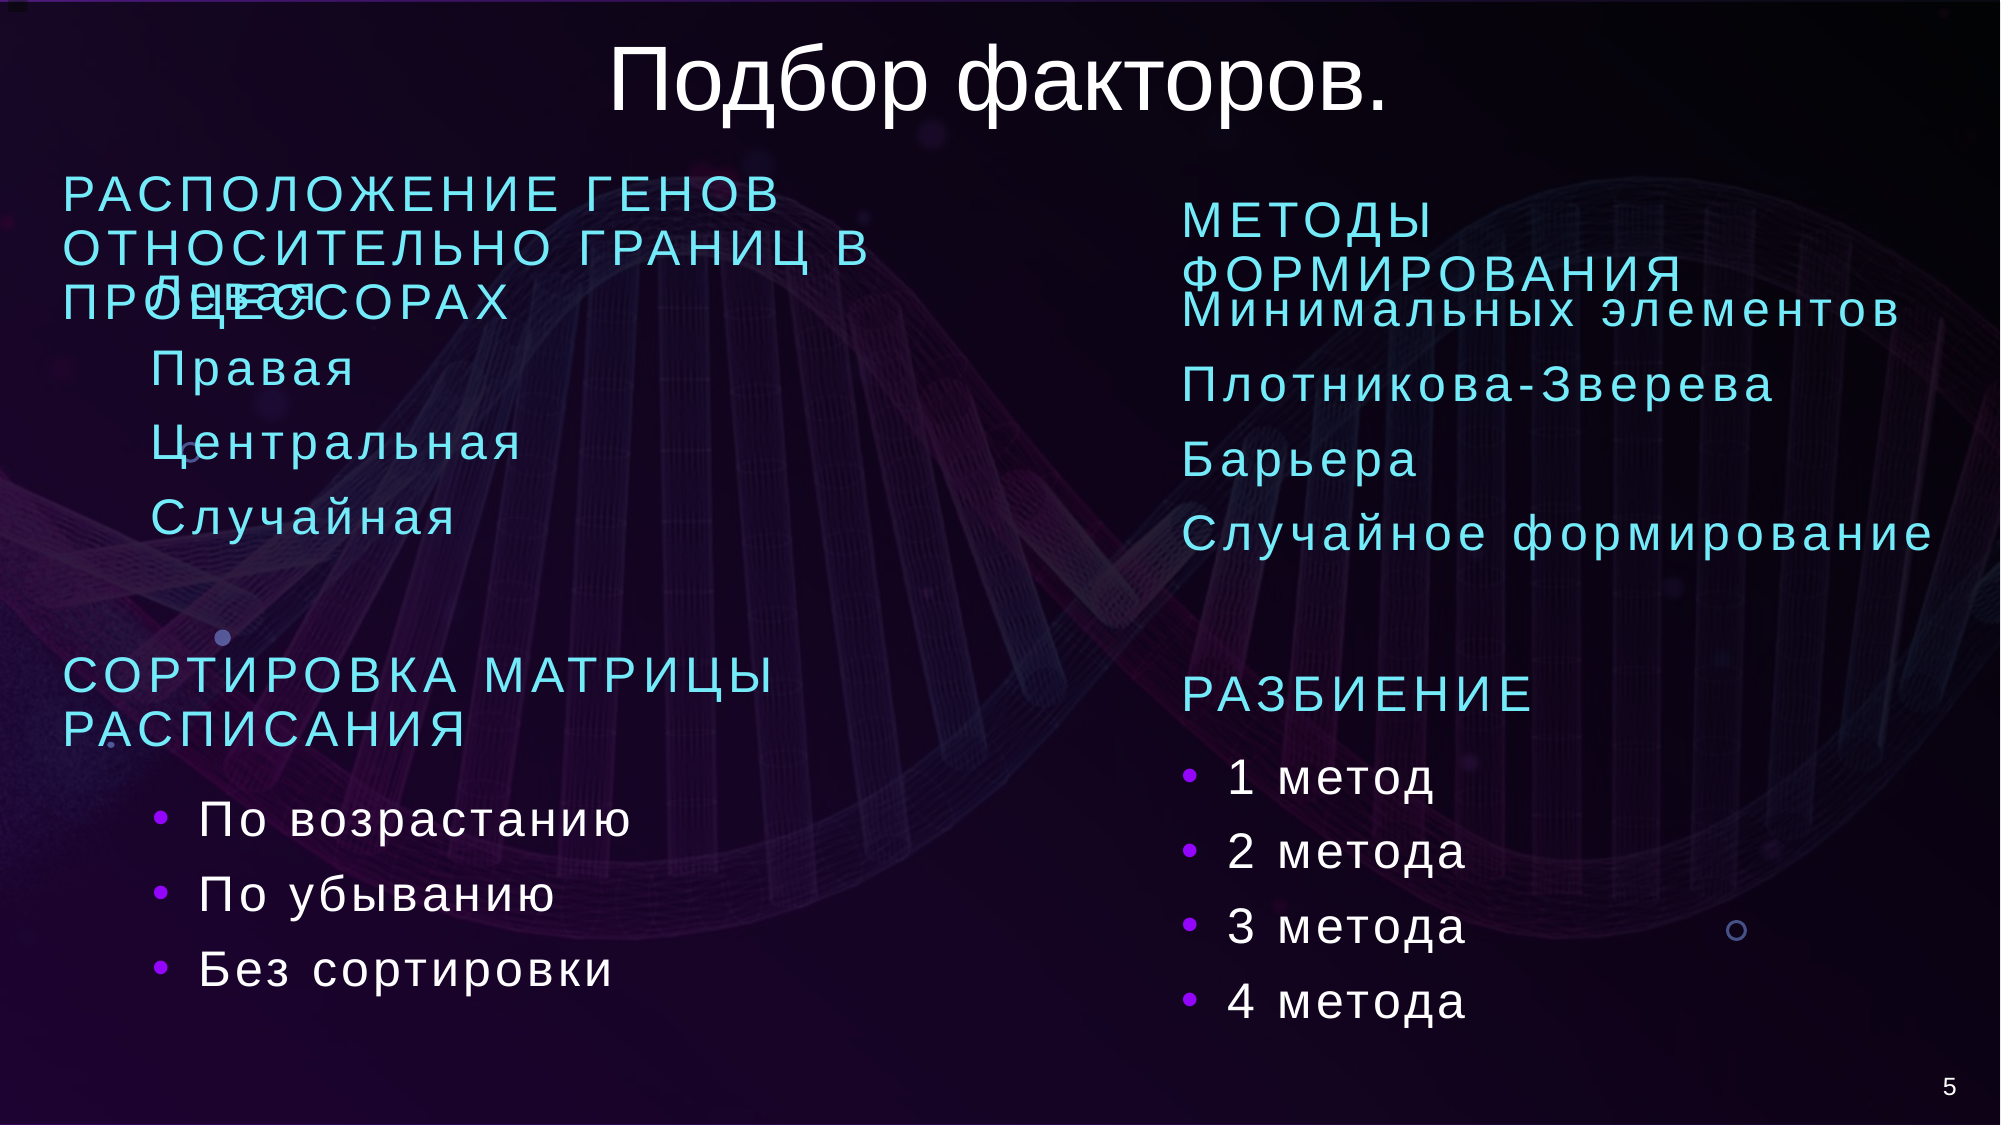

# Подбор факторов.
МЕТОДЫ ФОРМИРОВАНИЯ
РАСПОЛОЖЕНИЕ ГЕНОВ ОТНОСИТЕЛЬНО ГРАНИЦ В ПРОЦЕССОРАХ
Минимальных элементов
Плотникова-Зверева
Барьера
Случайное формирование

Левая
Правая
Центральная
Случайная

РАЗБИЕНИЕ
СОРТИРОВКА МАТРИЦЫ РАСПИСАНИЯ
1 метод
2 метода
3 метода
4 метода

По возрастанию
По убыванию
Без сортировки

5